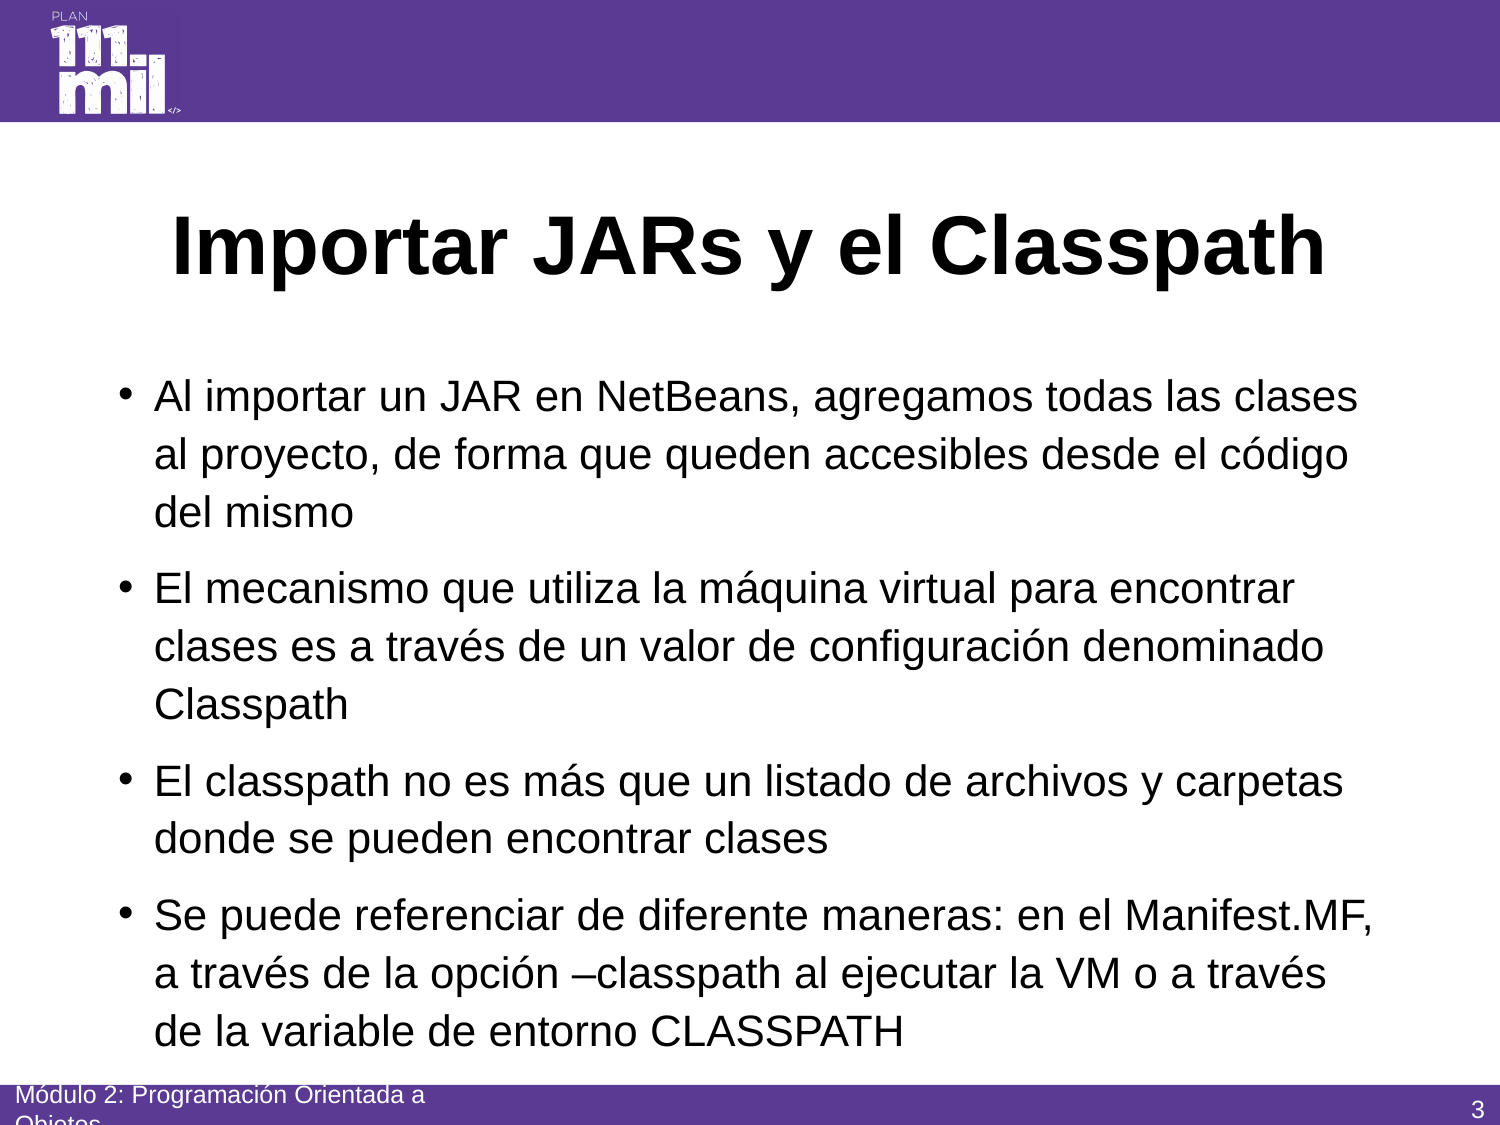

# Importar JARs y el Classpath
Al importar un JAR en NetBeans, agregamos todas las clases al proyecto, de forma que queden accesibles desde el código del mismo
El mecanismo que utiliza la máquina virtual para encontrar clases es a través de un valor de configuración denominado Classpath
El classpath no es más que un listado de archivos y carpetas donde se pueden encontrar clases
Se puede referenciar de diferente maneras: en el Manifest.MF, a través de la opción –classpath al ejecutar la VM o a través de la variable de entorno CLASSPATH
3
Módulo 2: Programación Orientada a Objetos